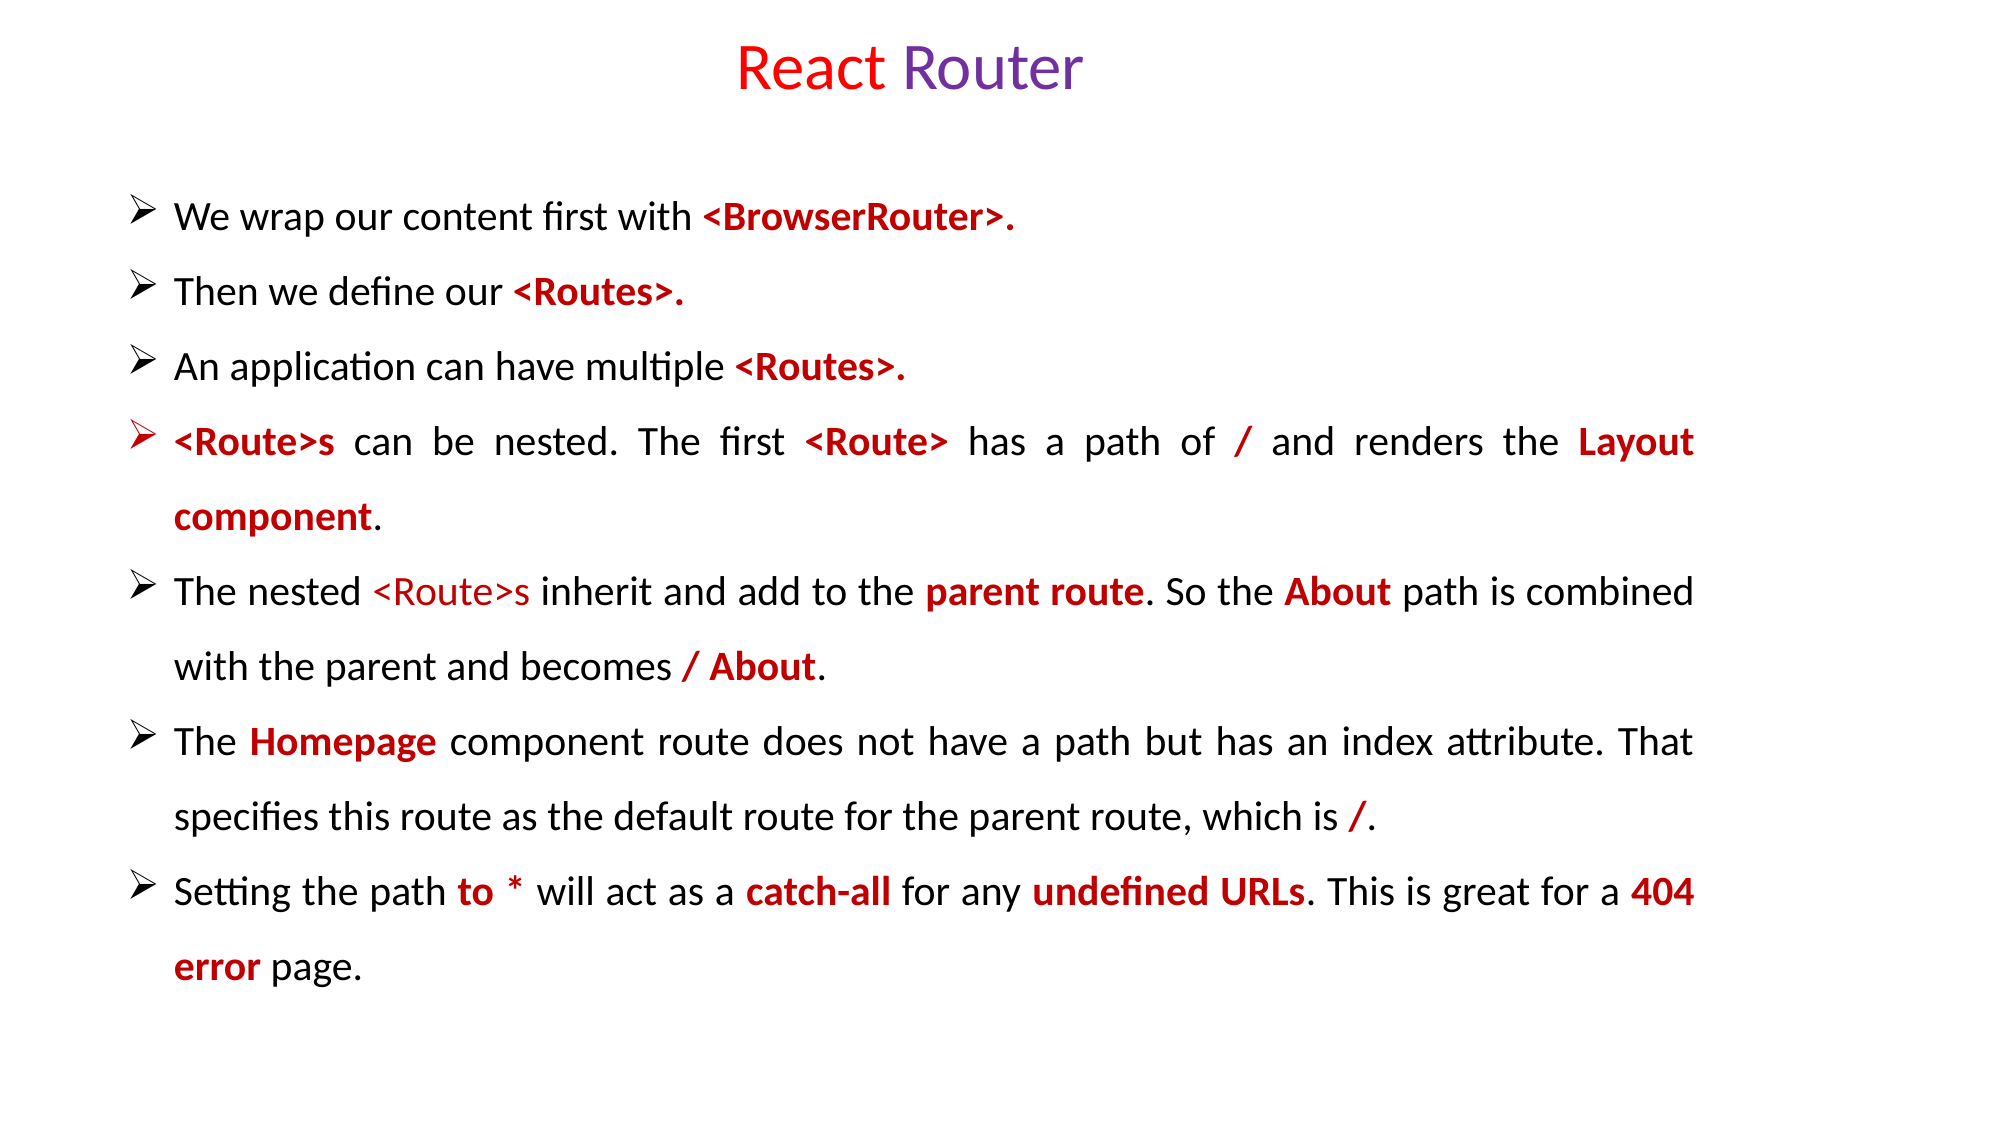

# React Router
We wrap our content first with <BrowserRouter>.
Then we define our <Routes>.
An application can have multiple <Routes>.
<Route>s can be nested. The first <Route> has a path of / and renders the Layout component.
The nested <Route>s inherit and add to the parent route. So the About path is combined with the parent and becomes / About.
The Homepage component route does not have a path but has an index attribute. That specifies this route as the default route for the parent route, which is /.
Setting the path to * will act as a catch-all for any undefined URLs. This is great for a 404 error page.